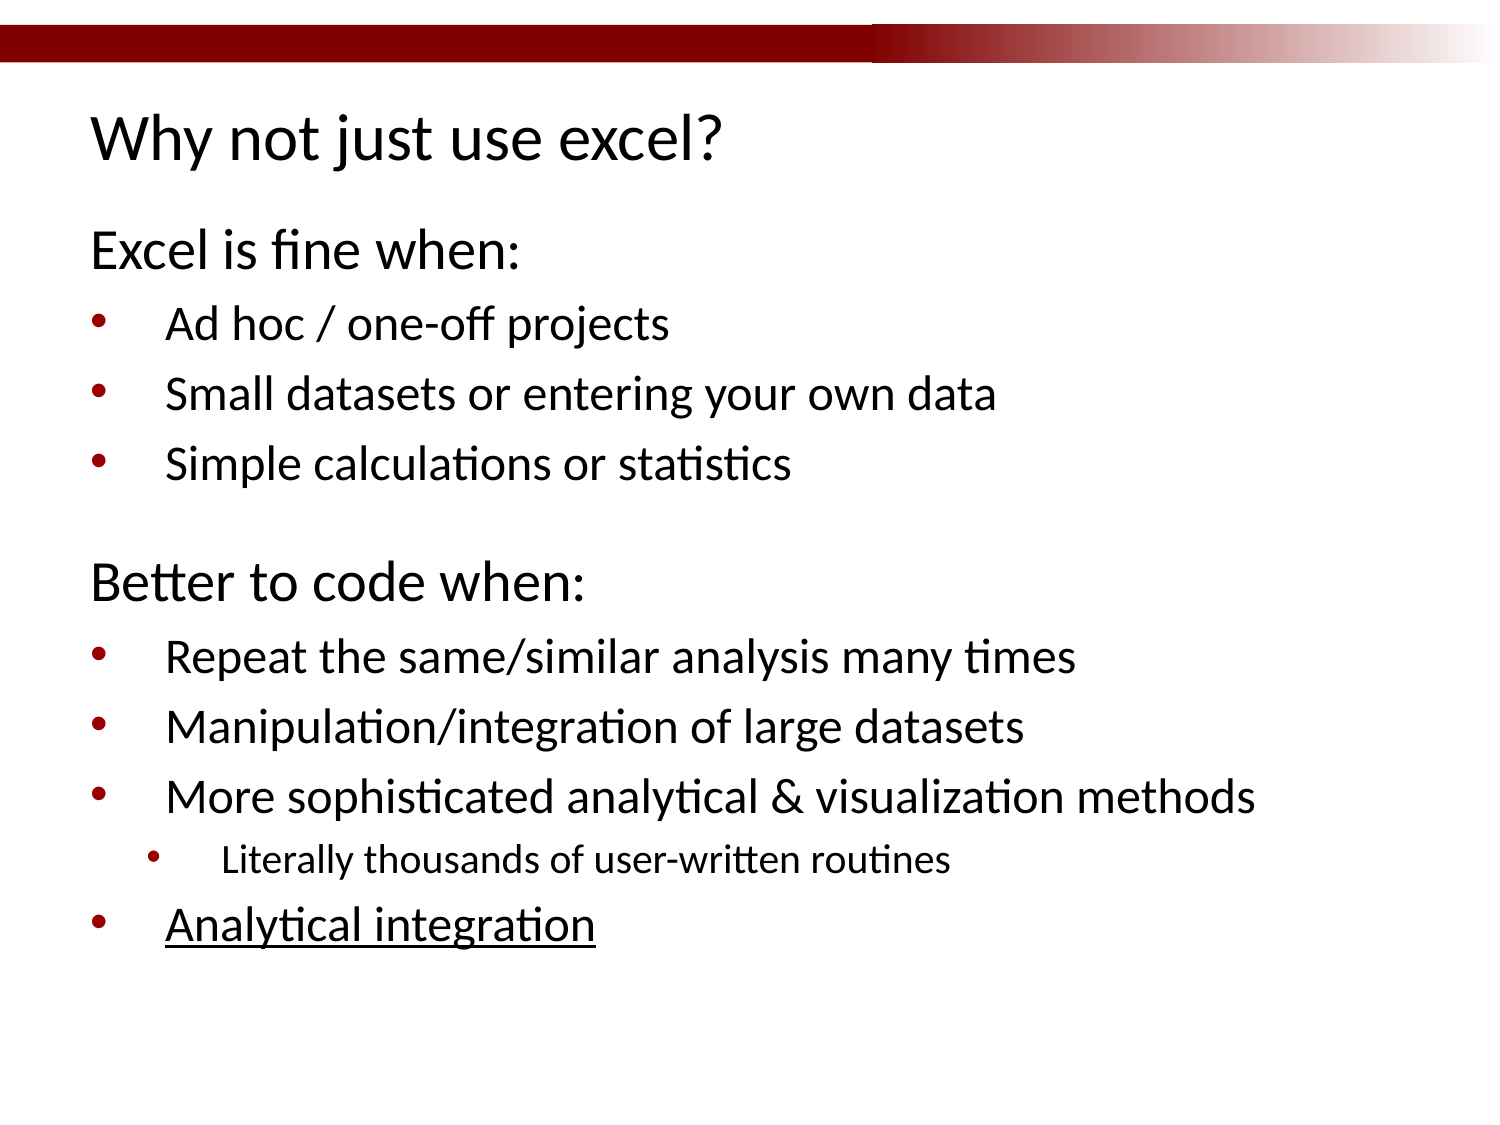

# Why not just use excel?
Excel is fine when:
Ad hoc / one-off projects
Small datasets or entering your own data
Simple calculations or statistics

Better to code when:
Repeat the same/similar analysis many times
Manipulation/integration of large datasets
More sophisticated analytical & visualization methods
Literally thousands of user-written routines
Analytical integration